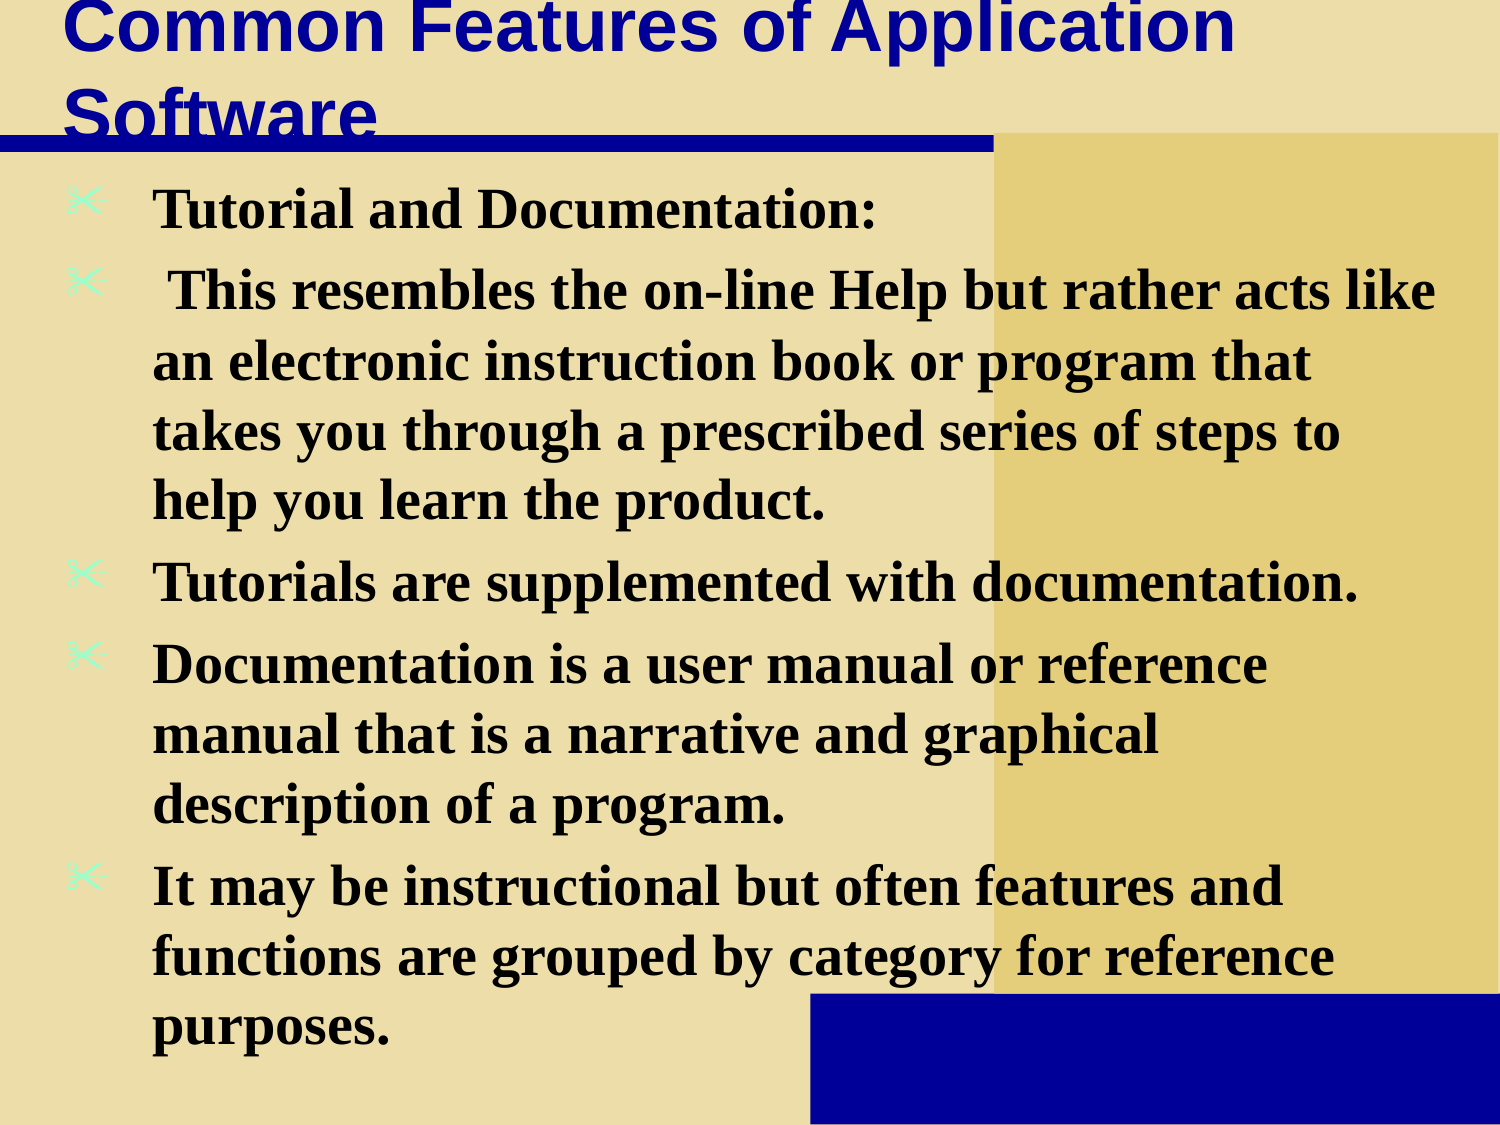

# Common Features of Application Software
Tutorial and Documentation:
 This resembles the on-line Help but rather acts like an electronic instruction book or program that takes you through a prescribed series of steps to help you learn the product.
Tutorials are supplemented with documentation.
Documentation is a user manual or reference manual that is a narrative and graphical description of a program.
It may be instructional but often features and functions are grouped by category for reference purposes.